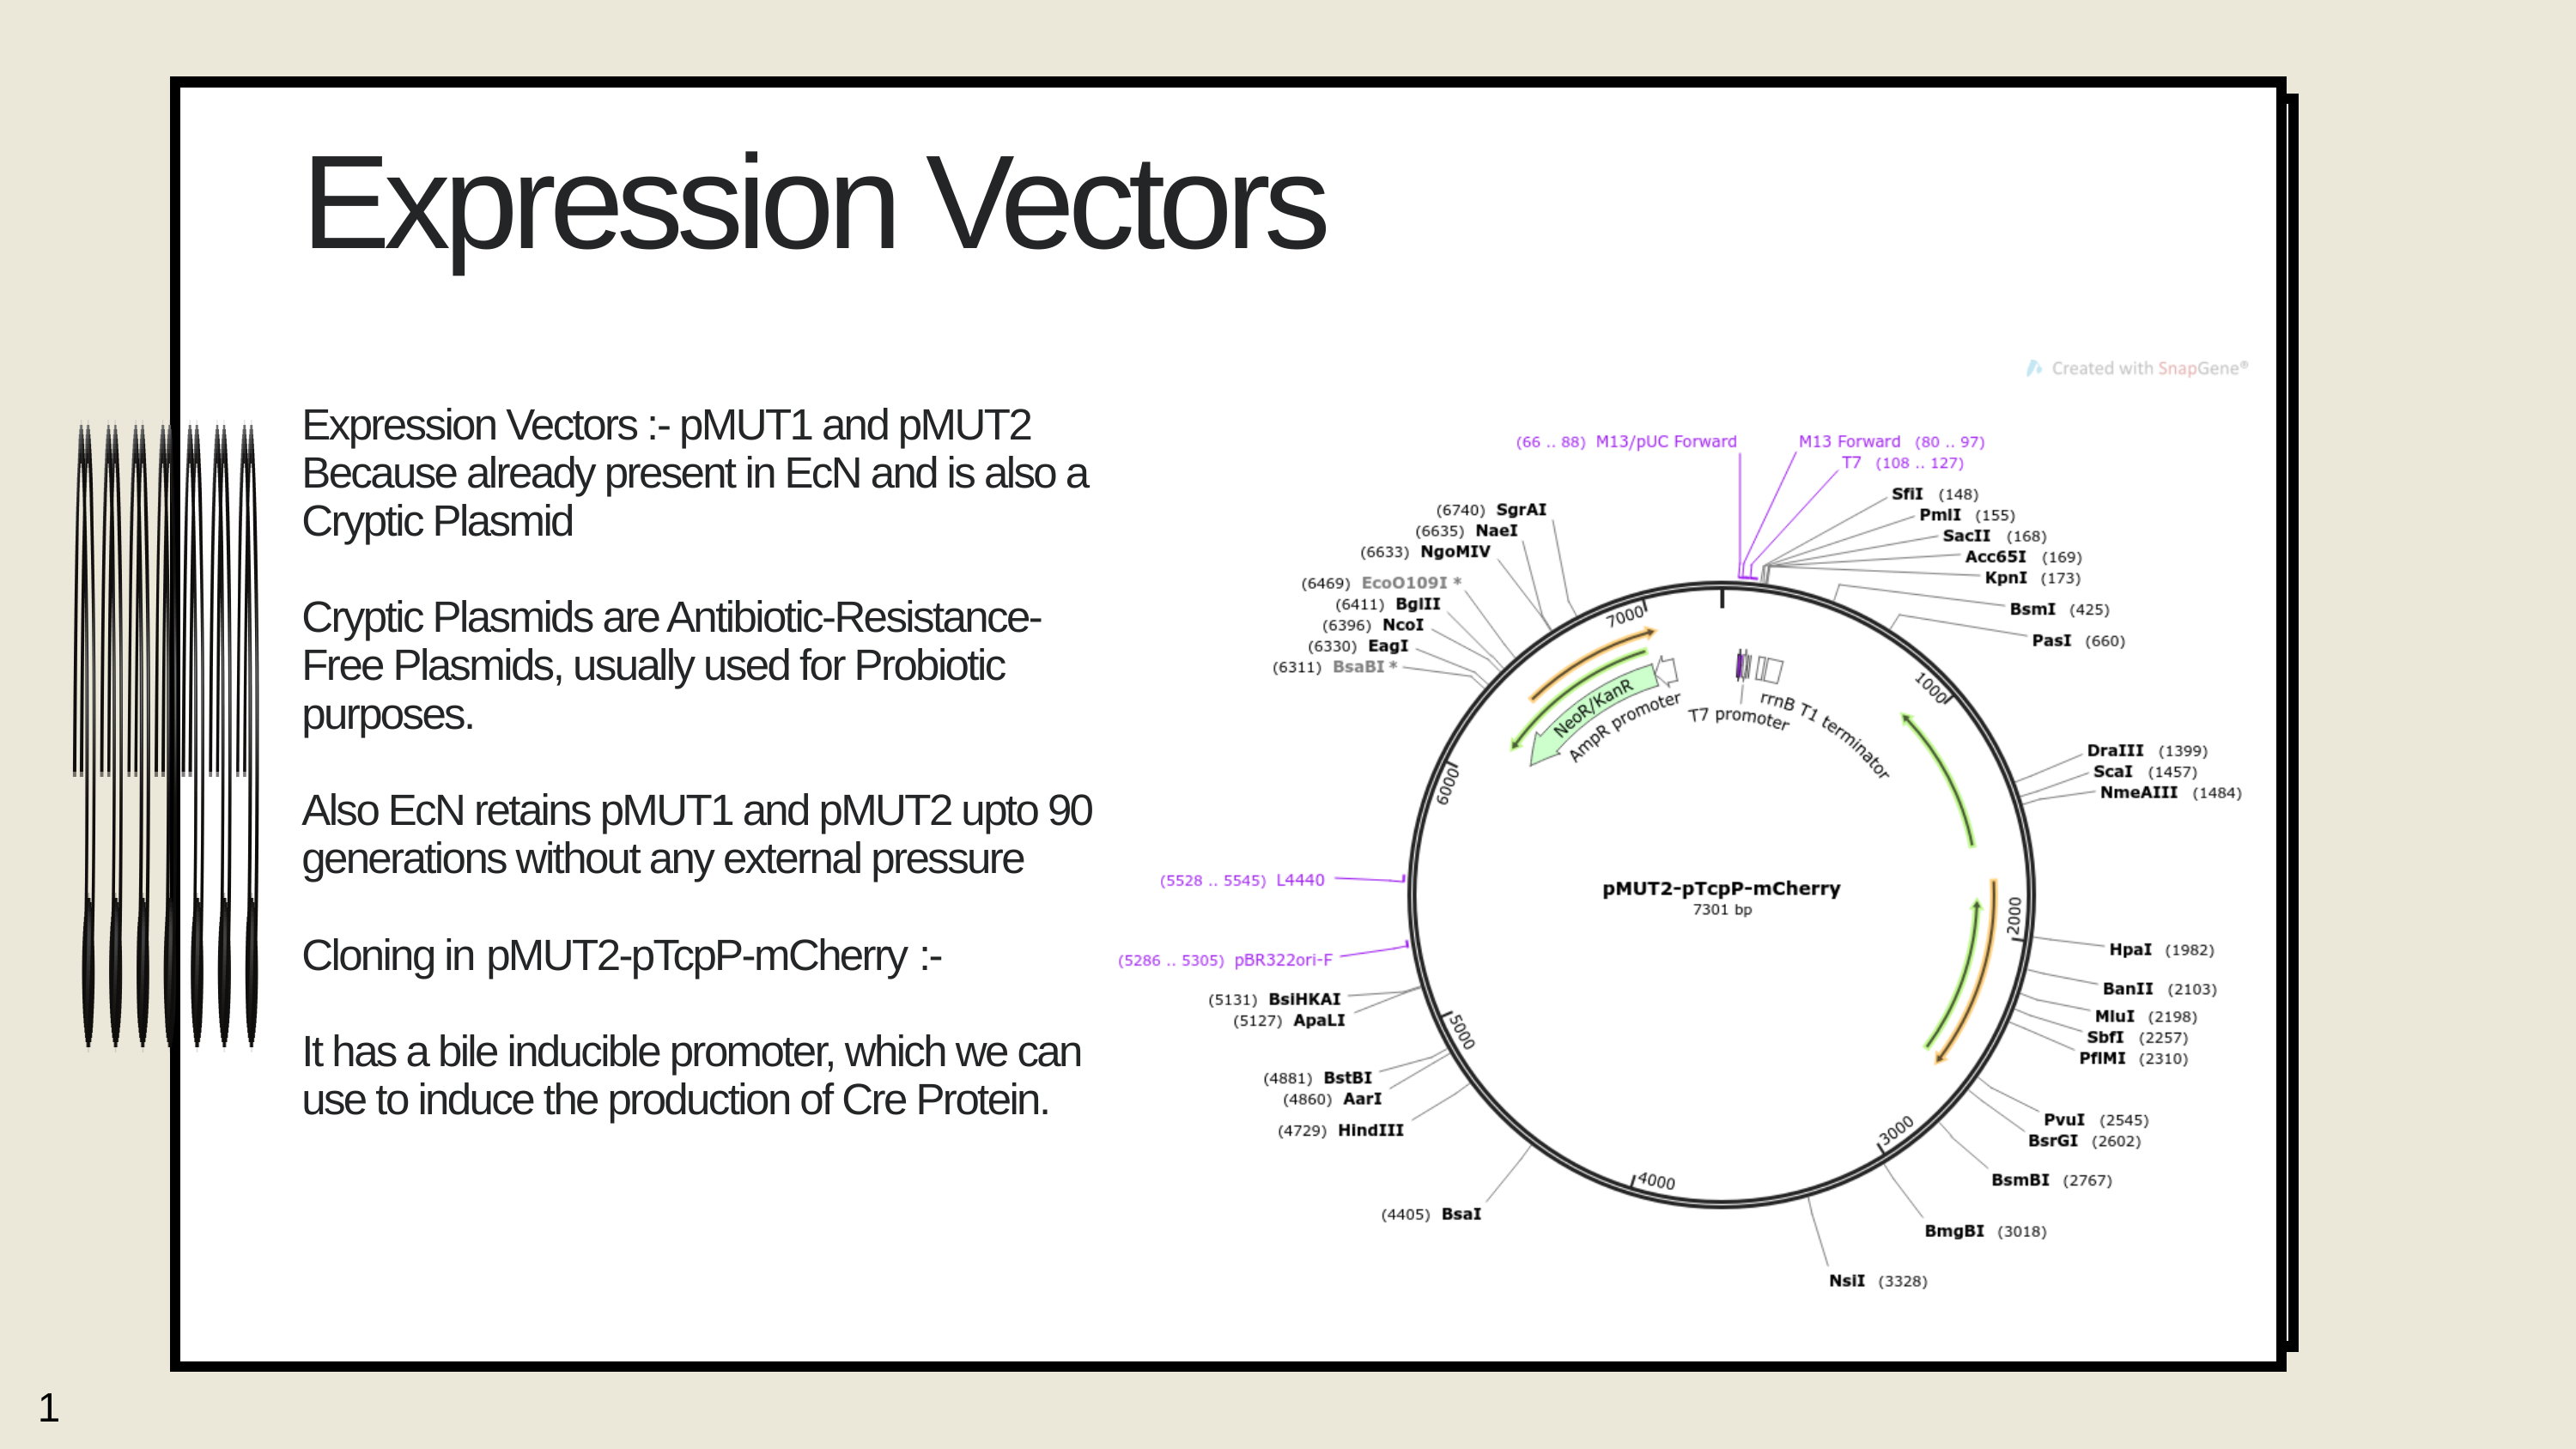

Expression Vectors

Expression Vectors :- pMUT1 and pMUT2
Because already present in EcN and is also a Cryptic Plasmid

Cryptic Plasmids are Antibiotic-Resistance-Free Plasmids, usually used for Probiotic purposes.

Also EcN retains pMUT1 and pMUT2 upto 90 generations without any external pressure

Cloning in pMUT2-pTcpP-mCherry :-

It has a bile inducible promoter, which we can use to induce the production of Cre Protein.

16